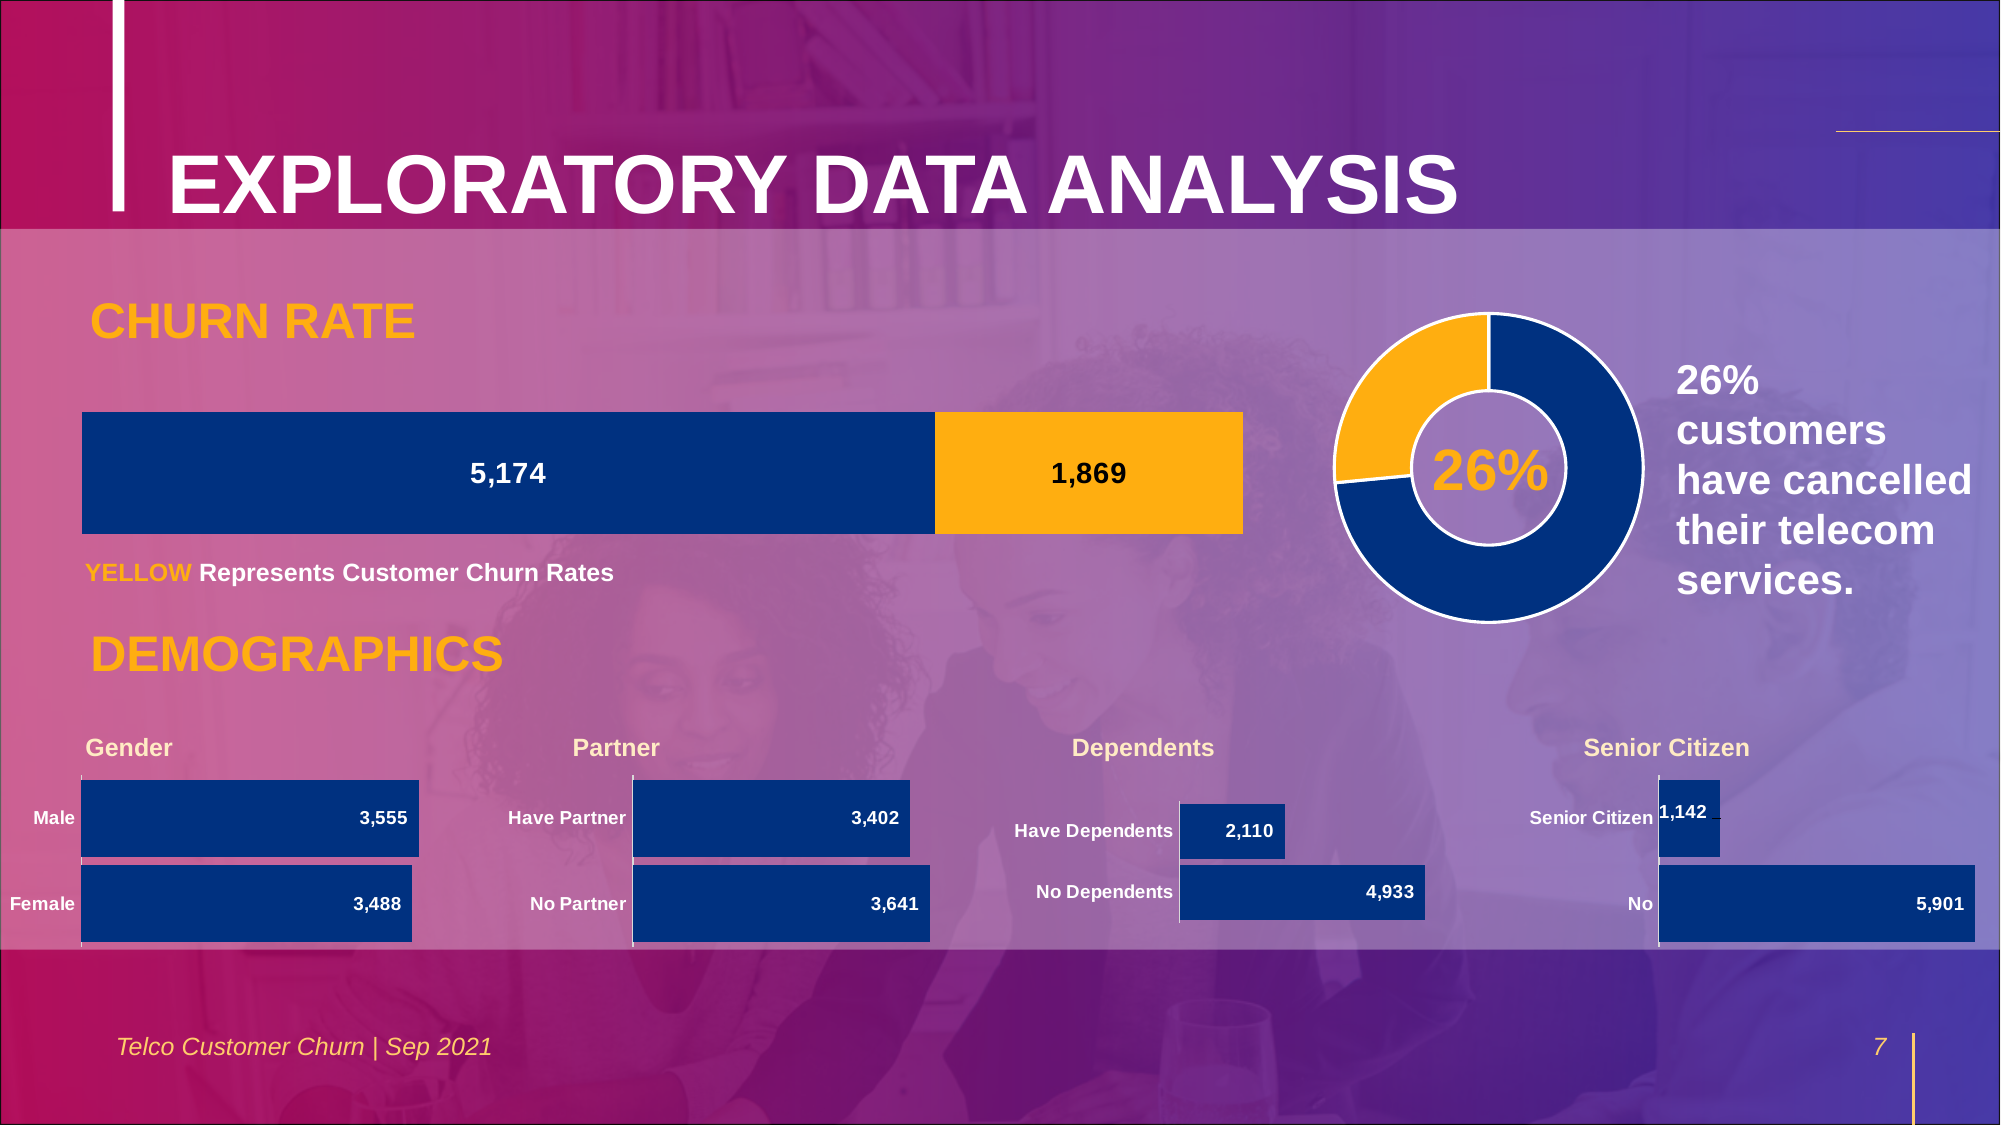

# EXPLORATORY DATA ANALYSIS

CHURN RATE

### Chart

| Category | Total |
|---|---|
| No | 0.7346301292063041 |
| Yes | 0.2653698707936959 |

### Chart

| Category | No | Yes |
|---|---|---|
| Total | 5174.0 | 1869.0 |
26% customers have cancelled their telecom services.
26%
YELLOW Represents Customer Churn Rates
DEMOGRAPHICS
Gender
Partner
Dependents
Senior Citizen

### Chart

| Category | Total |
|---|---|
| Female | 3488.0 |
| Male | 3555.0 |

### Chart

| Category | Total |
|---|---|
| No Partner | 3641.0 |
| Have Partner | 3402.0 |

### Chart

| Category | Total |
|---|---|
| No Dependents | 4933.0 |
| Have Dependents | 2110.0 |

### Chart

| Category | Total |
|---|---|
| No | 5901.0 |
| Senior Citizen | 1142.0 |
Telco Customer Churn | Sep 2021
7